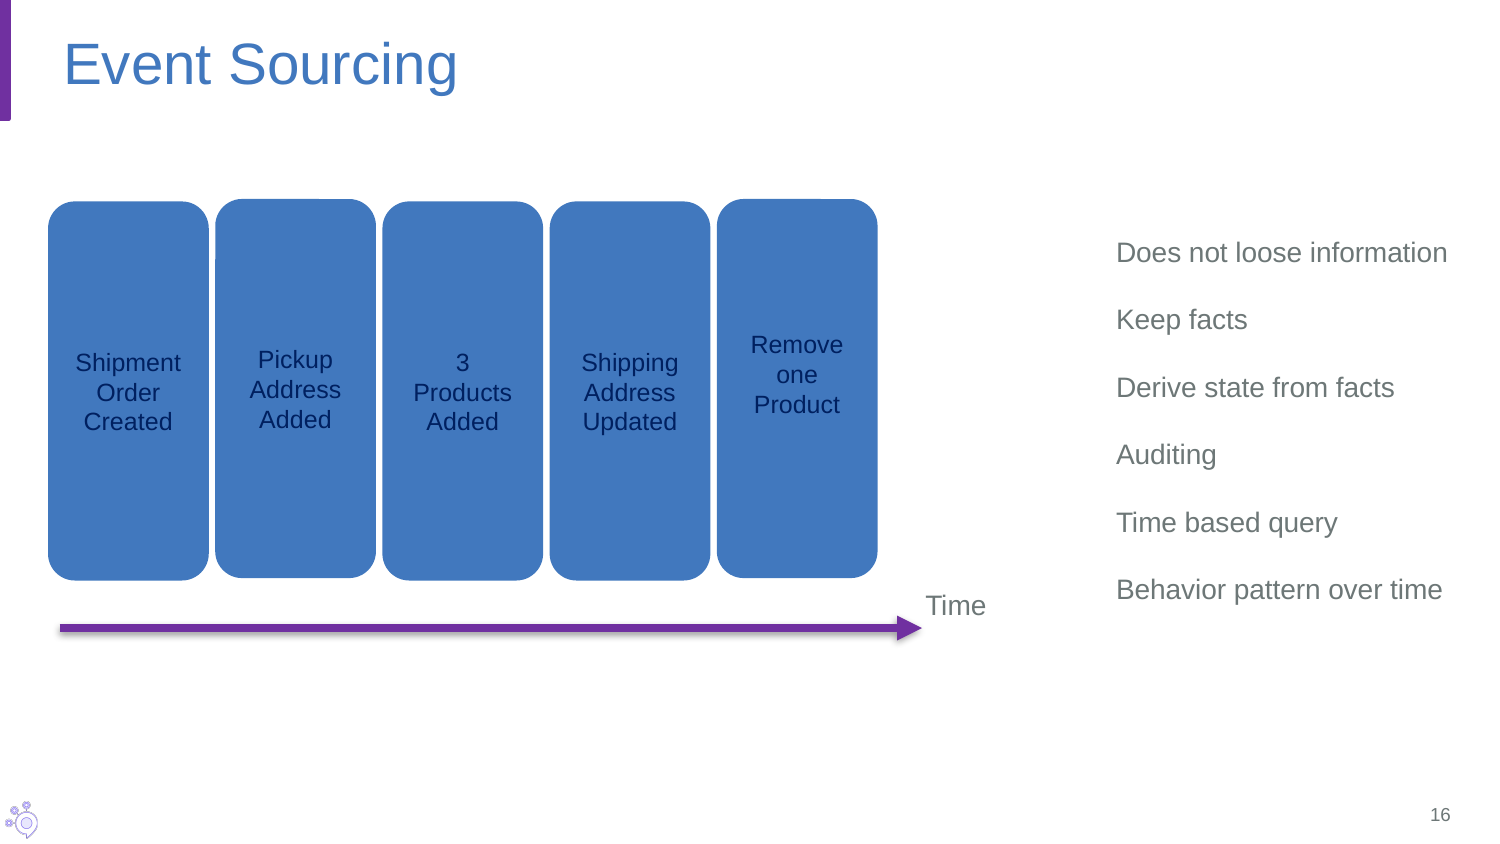

# Event Sourcing

Pickup Address
Added
Remove one Product

Shipment Order
Created
3 Products
Added
Shipping Address
Updated
Does not loose information

Keep facts

Derive state from facts

Auditing

Time based query

Behavior pattern over time
Time
16